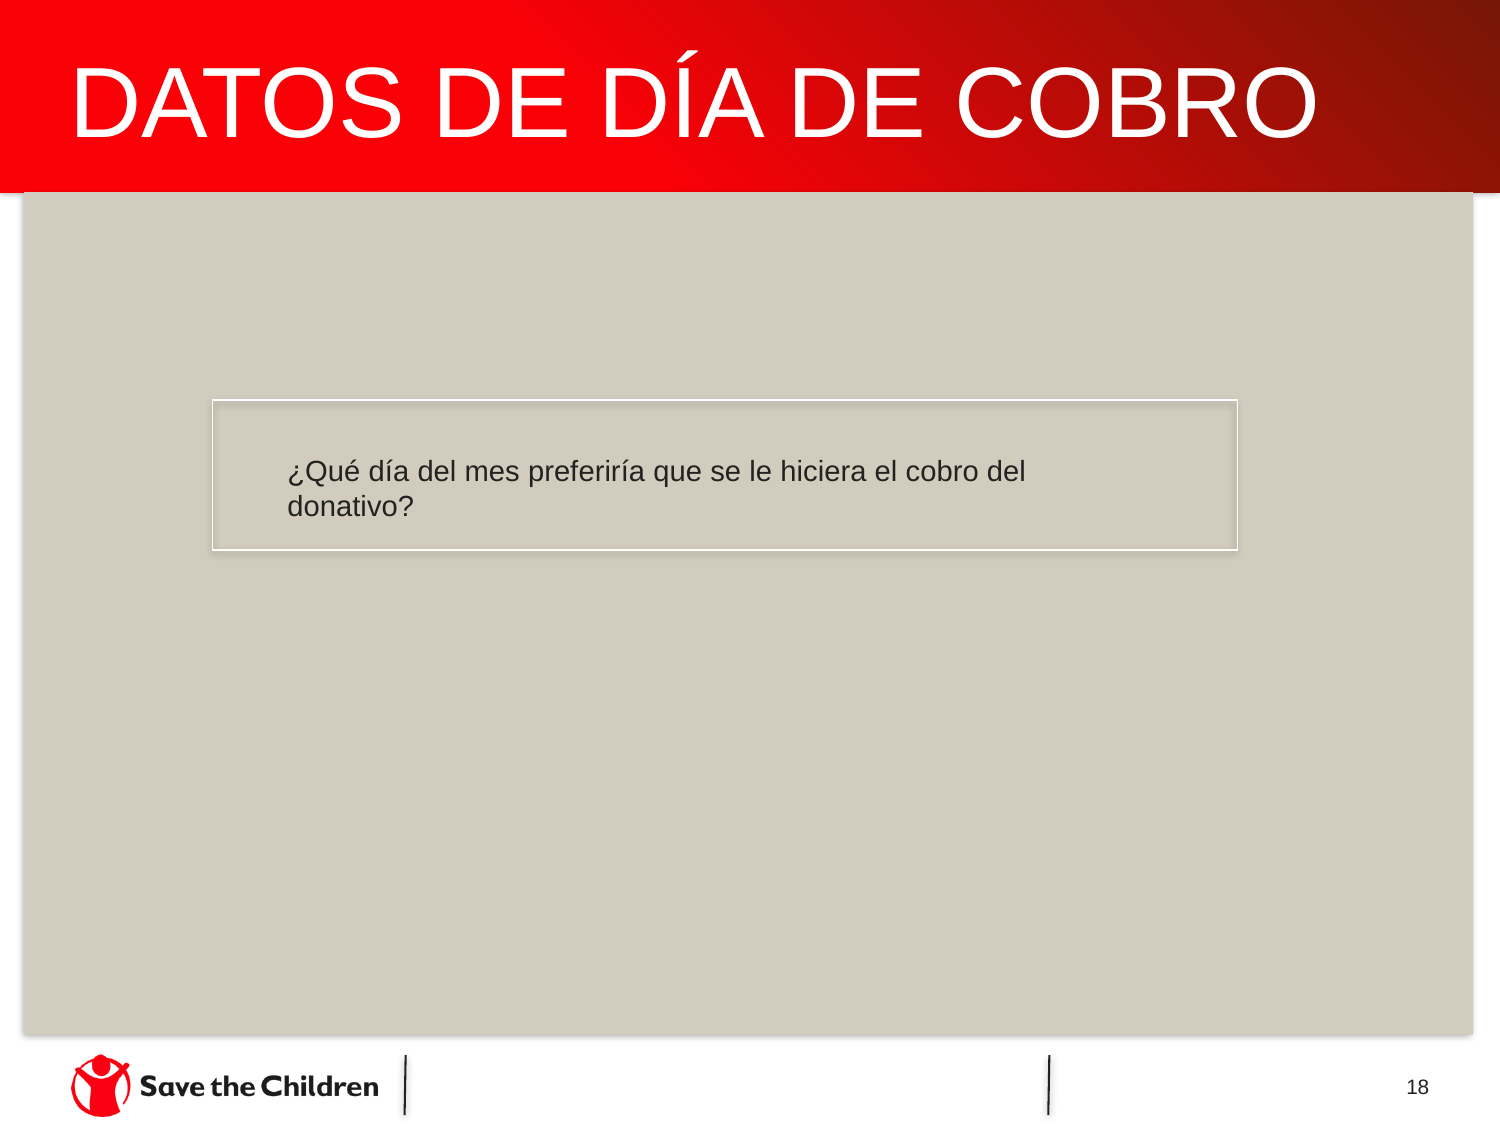

# DATOS DE DÍA DE COBRO

¿Qué día del mes preferiría que se le hiciera el cobro del donativo?
18